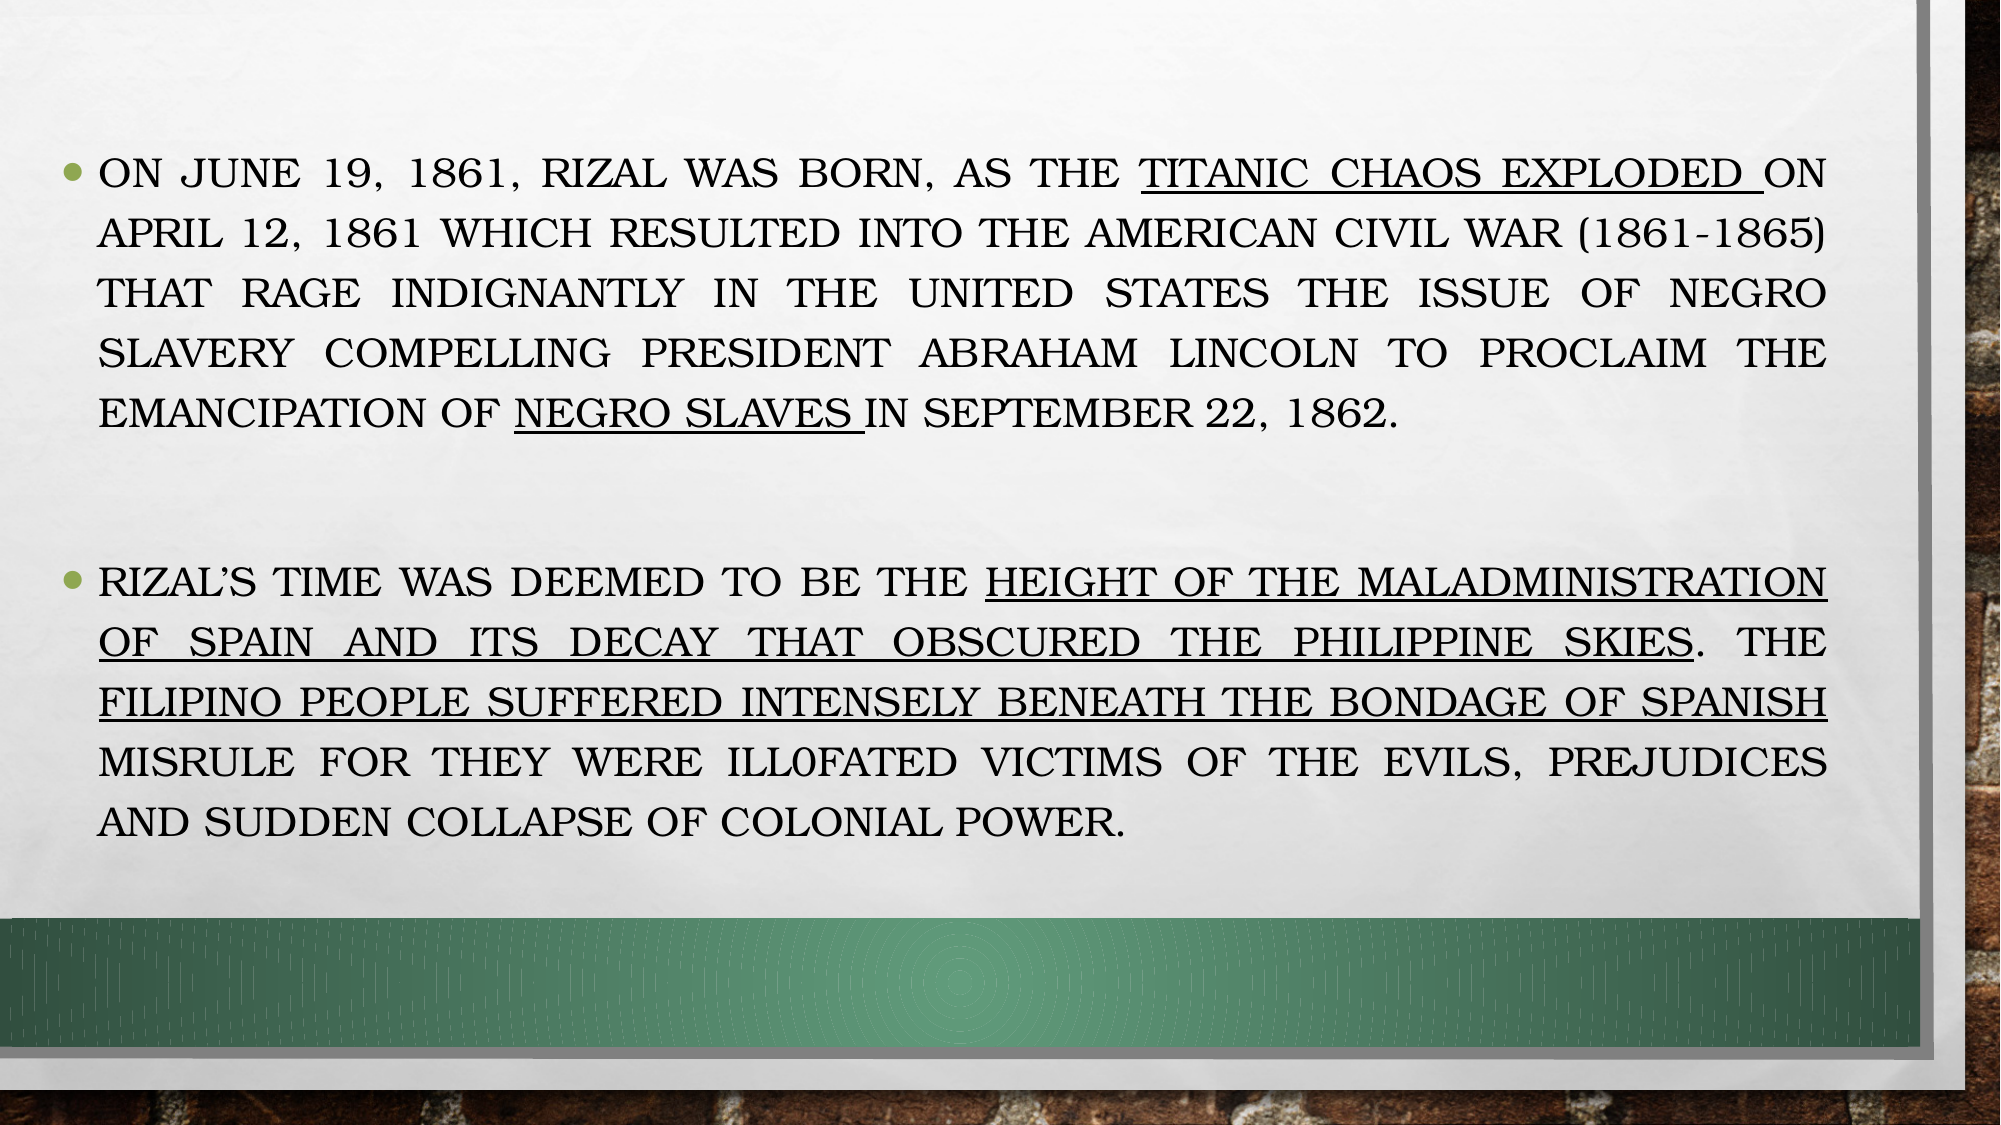

On June 19, 1861, Rizal was born, as the titanic chaos exploded on April 12, 1861 which resulted into the American Civil war (1861-1865) that rage indignantly in the United States the issue of Negro slavery compelling President Abraham Lincoln to proclaim the Emancipation of Negro slaves in September 22, 1862.
Rizal’s time was deemed to be the height of the maladministration of Spain and its decay that obscured the Philippine skies. The Filipino people suffered intensely beneath the bondage of Spanish misrule for they were ill0fated victims of the evils, prejudices and sudden collapse of colonial power.